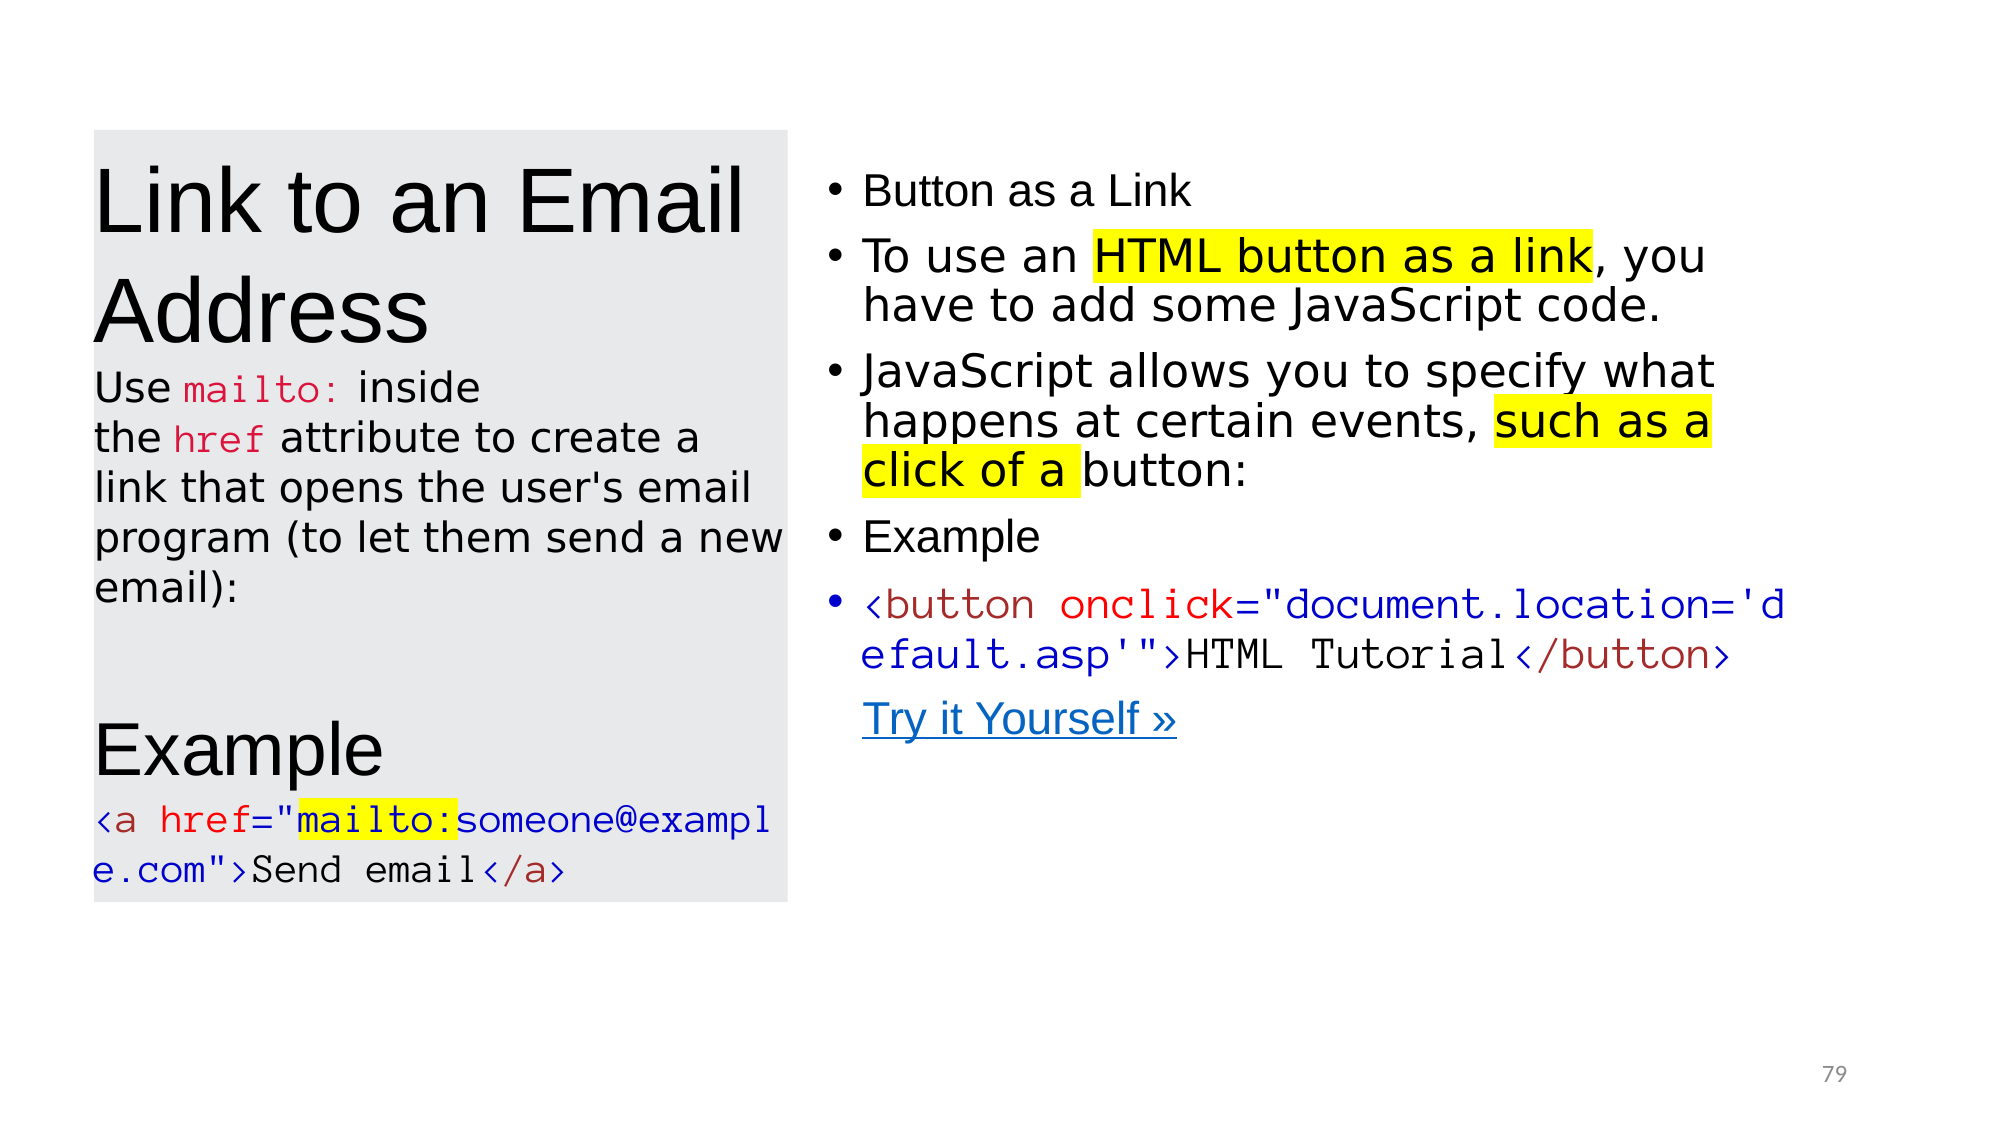

Link to an Email Address
Use mailto: inside the href attribute to create a link that opens the user's email program (to let them send a new email):

Example
<a href="mailto:someone@example.com">Send email</a>
Button as a Link
To use an HTML button as a link, you have to add some JavaScript code.
JavaScript allows you to specify what happens at certain events, such as a click of a button:
Example
<button onclick="document.location='default.asp'">HTML Tutorial</button>
Try it Yourself »

79